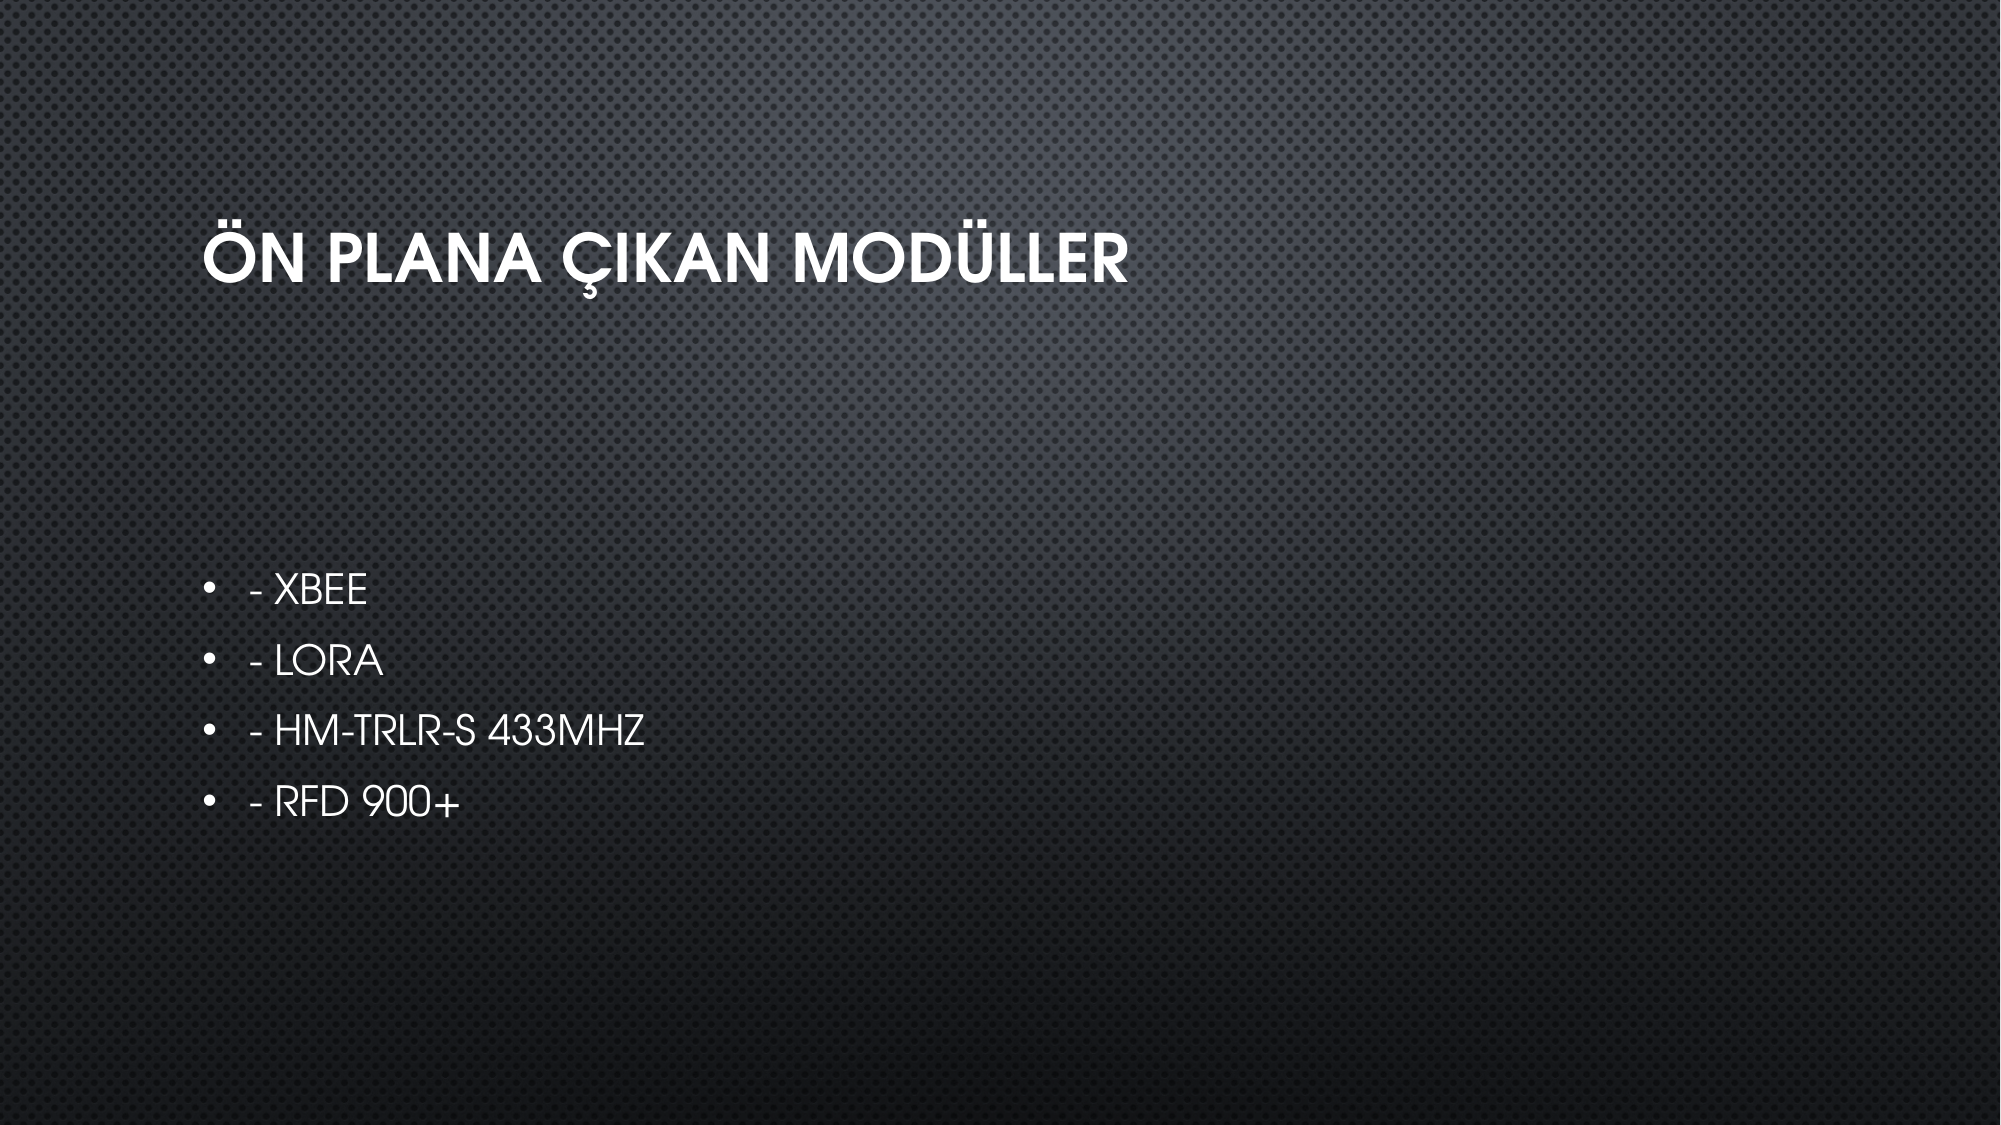

# ÖN PLANA ÇIKAN MODÜLLER
- XBEE
- LORA
- HM-TRLR-S 433Mhz
- RFD 900+